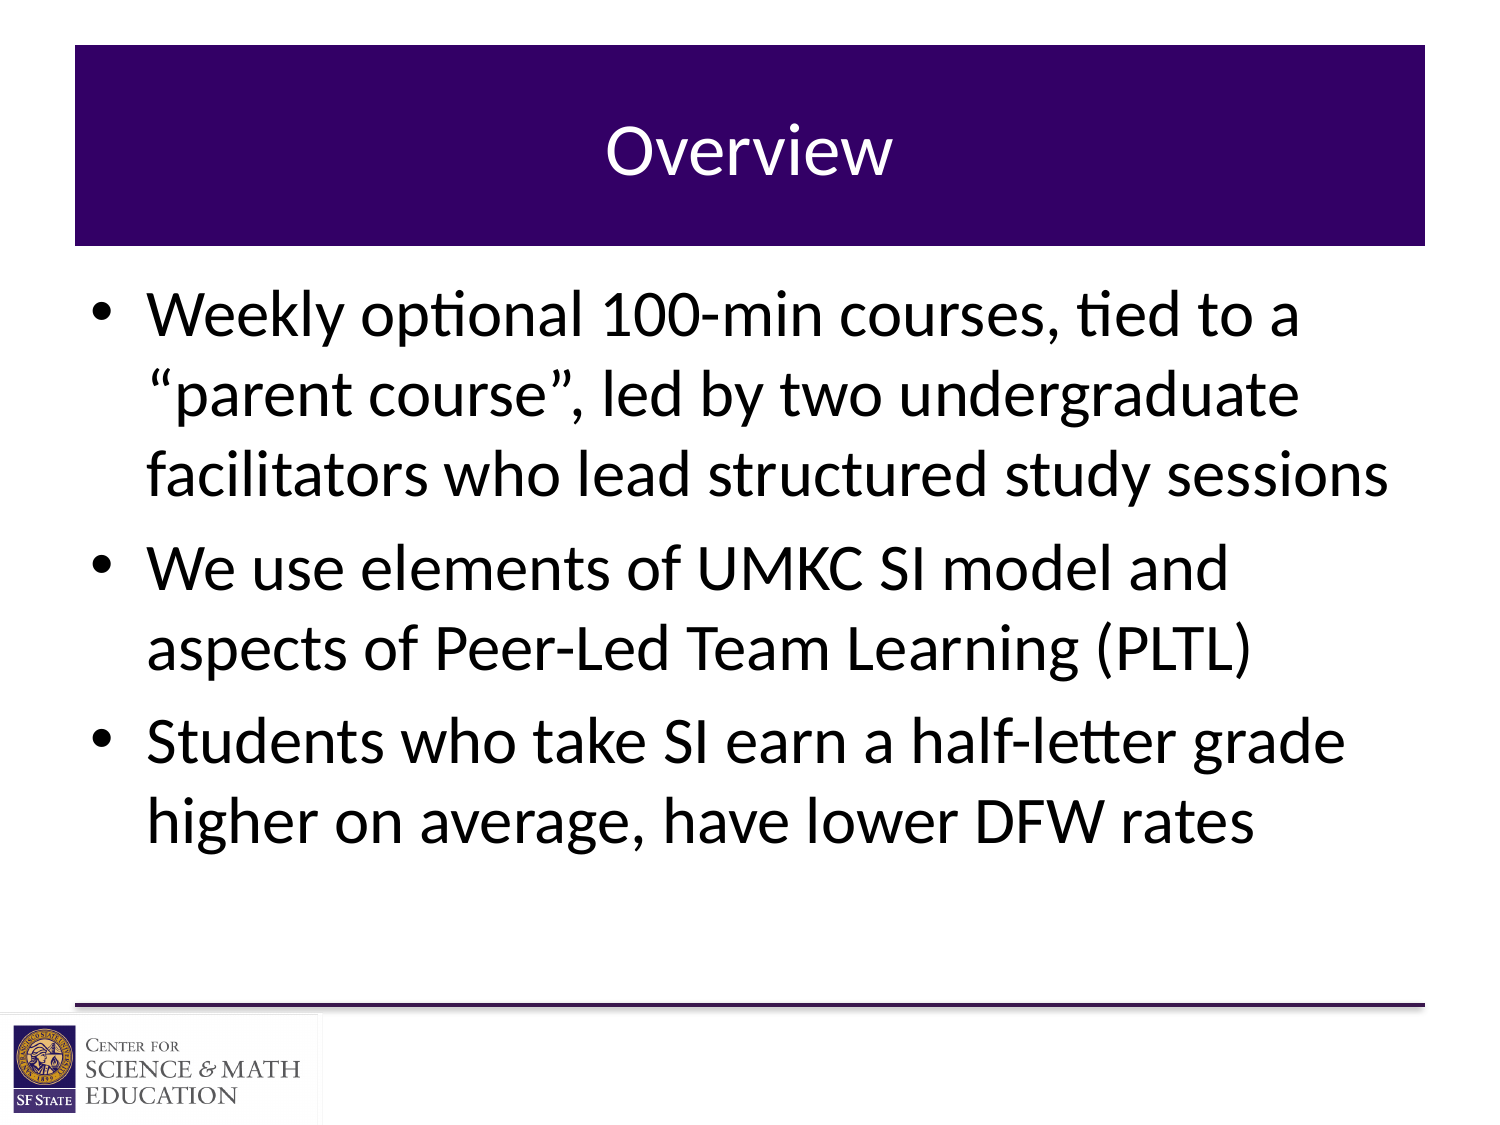

# Overview
Weekly optional 100-min courses, tied to a “parent course”, led by two undergraduate facilitators who lead structured study sessions
We use elements of UMKC SI model and aspects of Peer-Led Team Learning (PLTL)
Students who take SI earn a half-letter grade higher on average, have lower DFW rates